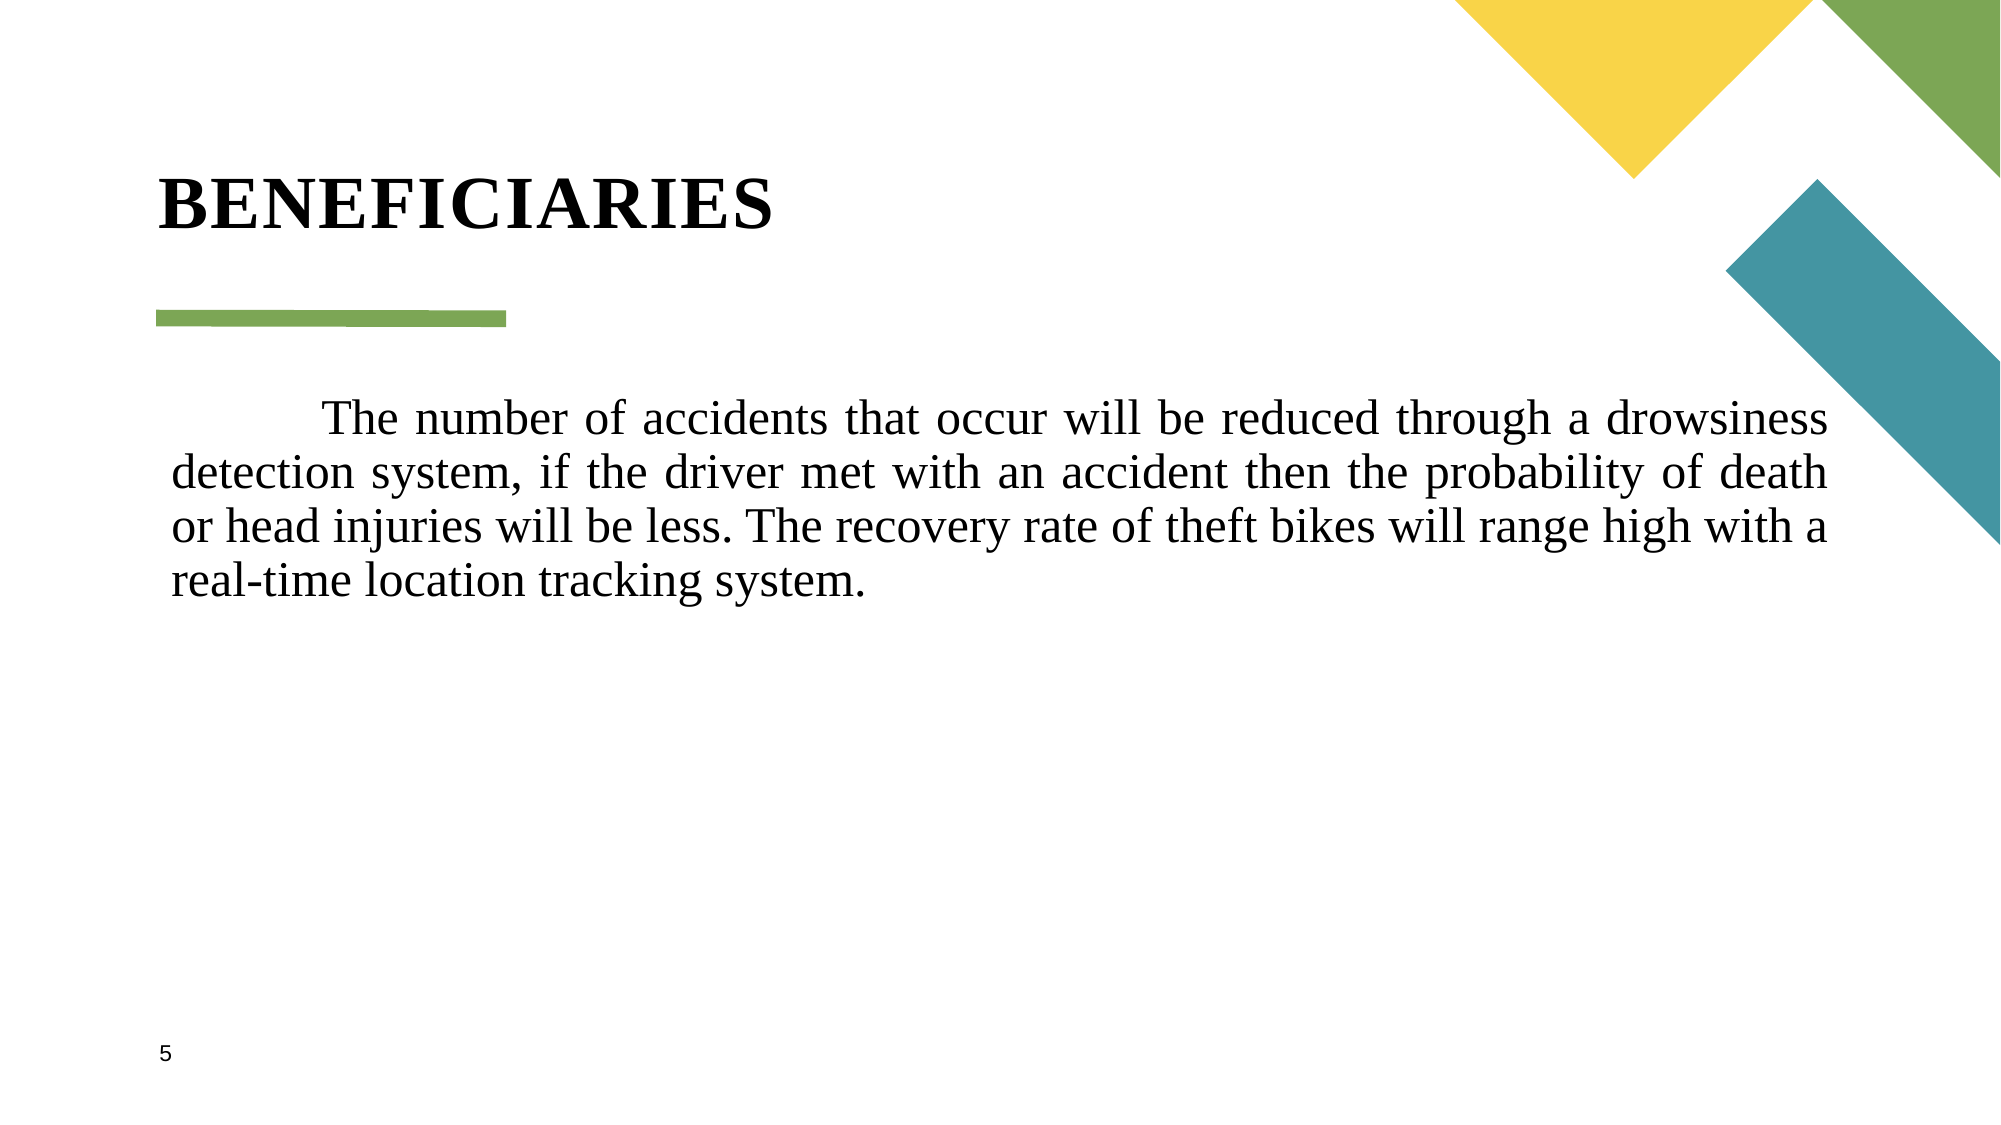

# BENEFICIARIES
	The number of accidents that occur will be reduced through a drowsiness detection system, if the driver met with an accident then the probability of death or head injuries will be less. The recovery rate of theft bikes will range high with a real-time location tracking system.

5